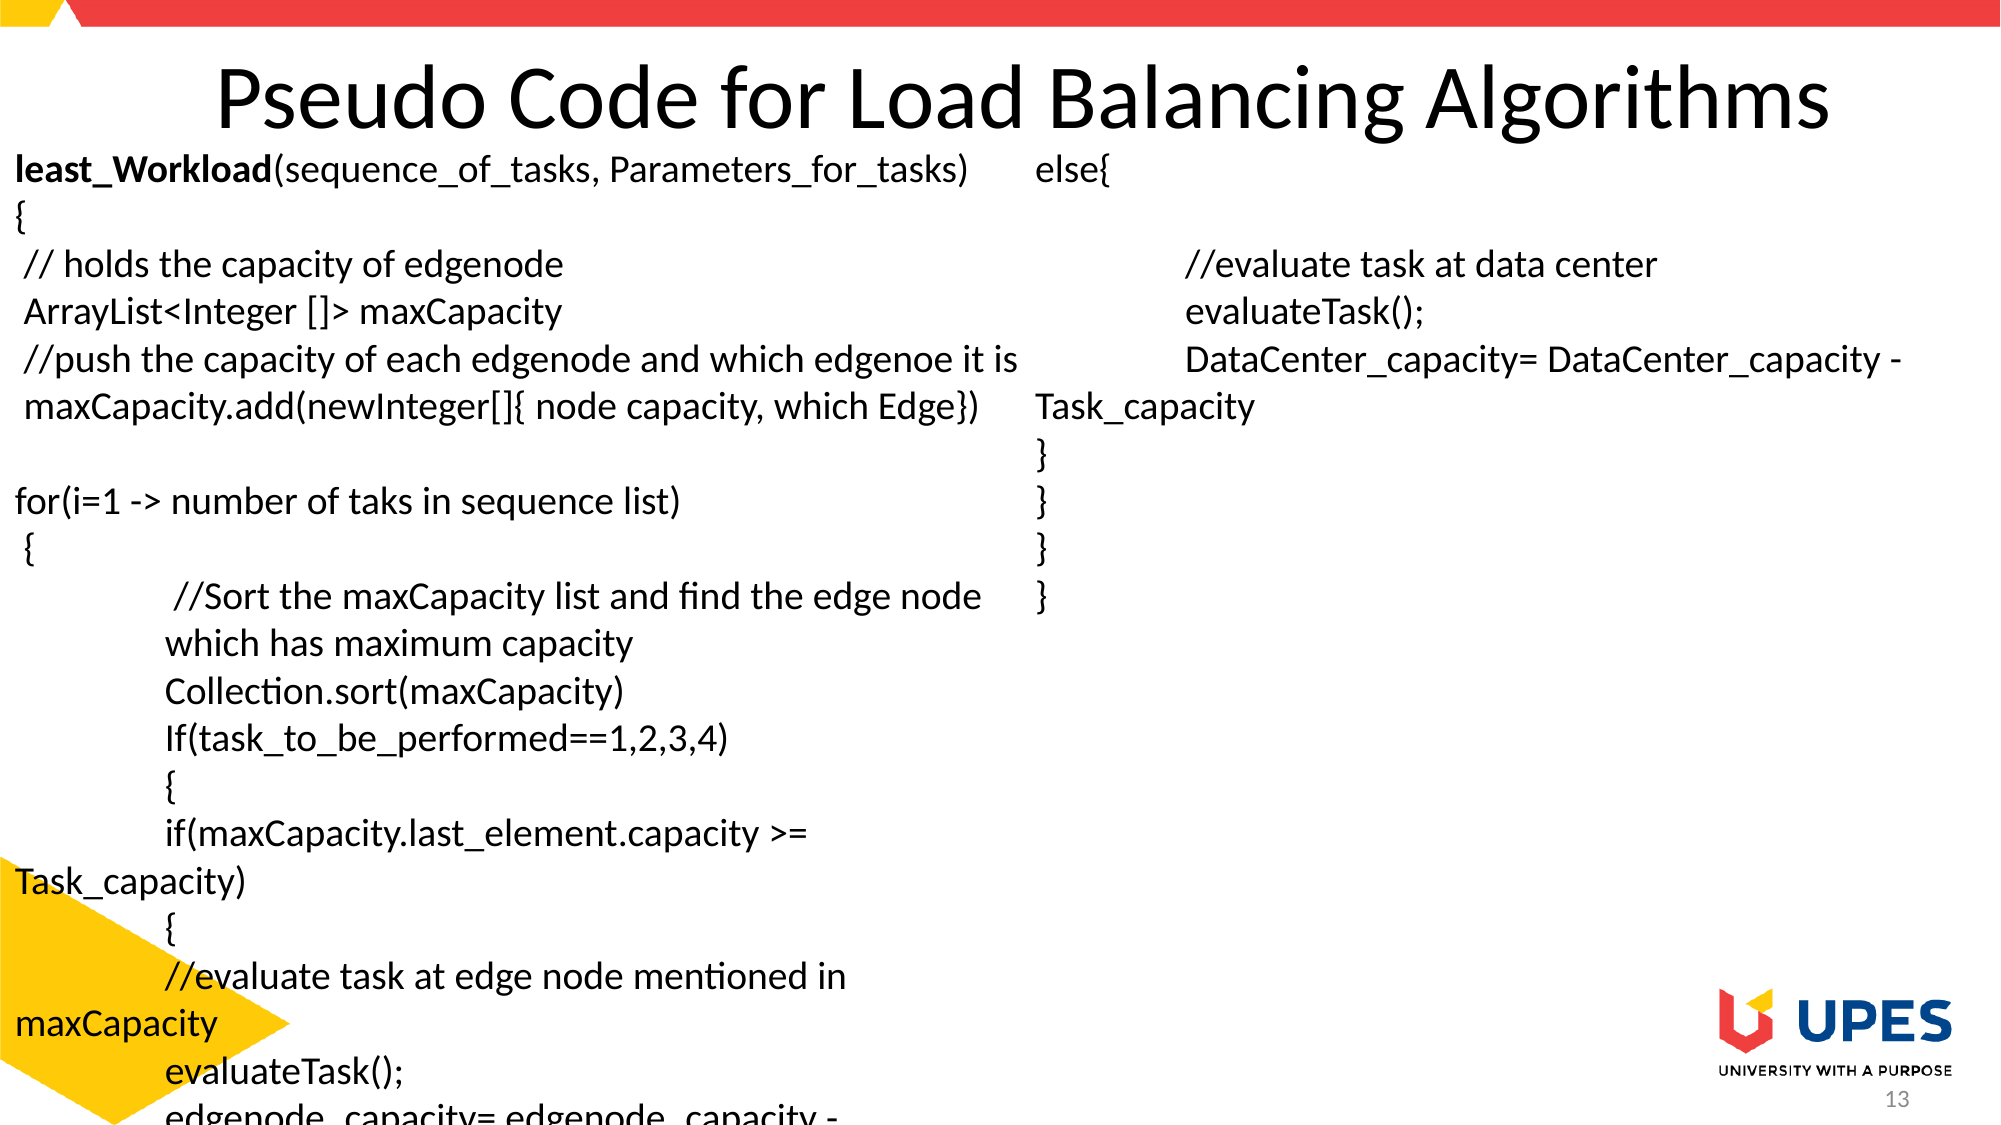

# Pseudo Code for Load Balancing Algorithms
least_Workload(sequence_of_tasks, Parameters_for_tasks)
{
 // holds the capacity of edgenode
 ArrayList<Integer []> maxCapacity
 //push the capacity of each edgenode and which edgenoe it is
 maxCapacity.add(newInteger[]{ node capacity, which Edge})

for(i=1 -> number of taks in sequence list)
 {
	 //Sort the maxCapacity list and find the edge node 	which has maximum capacity
 	Collection.sort(maxCapacity)
 	If(task_to_be_performed==1,2,3,4)
 	{
 	if(maxCapacity.last_element.capacity >= Task_capacity)
 	{
 	//evaluate task at edge node mentioned in maxCapacity
 	evaluateTask();
 	edgenode_capacity= edgenode_capacity - Task_capacity
 }

else{

	//evaluate task at data center
 	evaluateTask();
 	DataCenter_capacity= DataCenter_capacity - 	Task_capacity
}
}
}
}